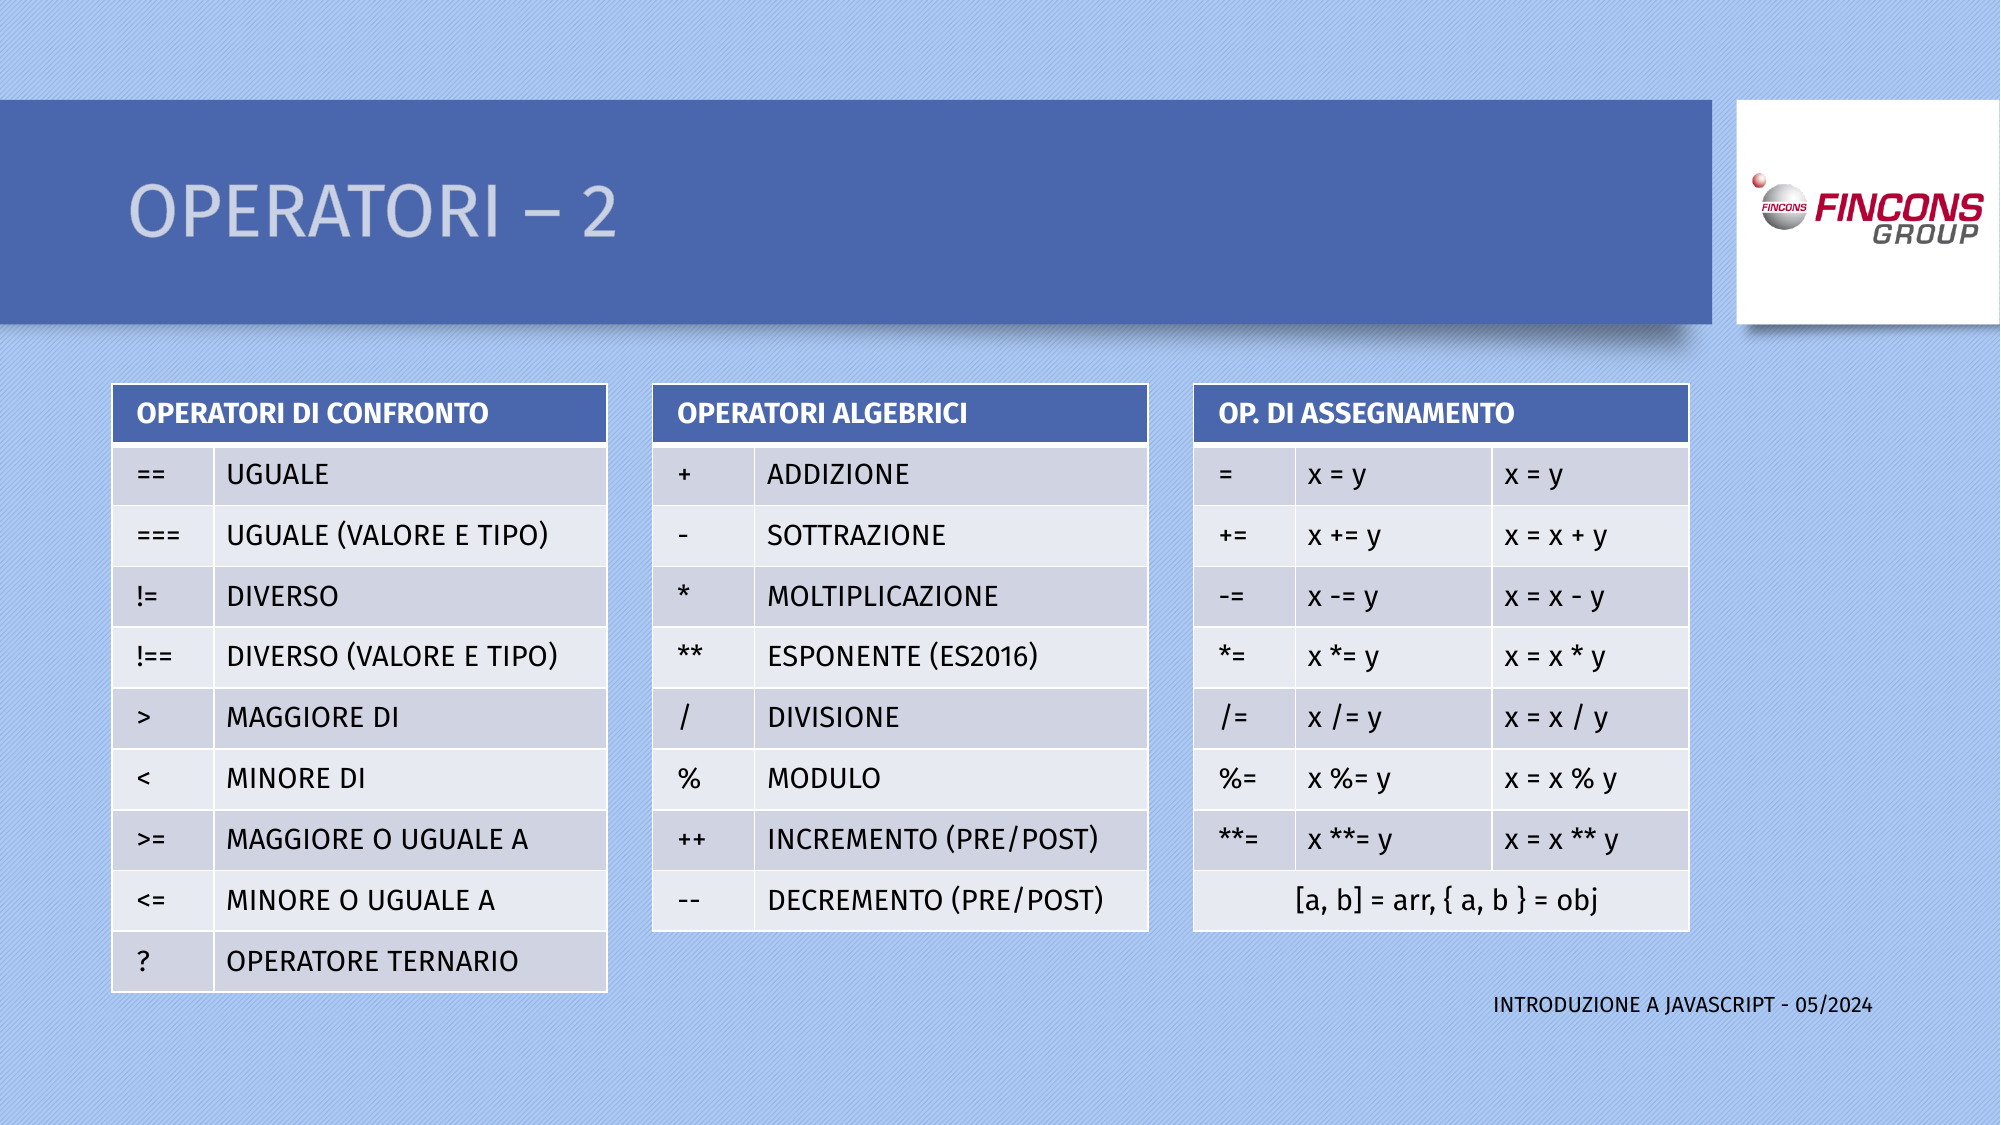

# OPERATORI – 2
| OPERATORI DI CONFRONTO |  |
| --- | --- |
| == | UGUALE |
| === | UGUALE (VALORE E TIPO) |
| != | DIVERSO |
| !== | DIVERSO (VALORE E TIPO) |
| > | MAGGIORE DI |
| < | MINORE DI |
| >= | MAGGIORE O UGUALE A |
| <= | MINORE O UGUALE A |
| ? | OPERATORE TERNARIO |
| OPERATORI ALGEBRICI |  |
| --- | --- |
| + | ADDIZIONE |
| - | SOTTRAZIONE |
| \* | MOLTIPLICAZIONE |
| \*\* | ESPONENTE (ES2016) |
| / | DIVISIONE |
| % | MODULO |
| ++ | INCREMENTO (PRE/POST) |
| -- | DECREMENTO (PRE/POST) |
| OP. DI ASSEGNAMENTO |  |  |
| --- | --- | --- |
| = | x = y | x = y |
| += | x += y | x = x + y |
| -= | x -= y | x = x - y |
| \*= | x \*= y | x = x \* y |
| /= | x /= y | x = x / y |
| %= | x %= y | x = x % y |
| \*\*= | x \*\*= y | x = x \*\* y |
| [a, b] = arr, { a, b } = obj |  |  |
INTRODUZIONE A JAVASCRIPT - 05/2024